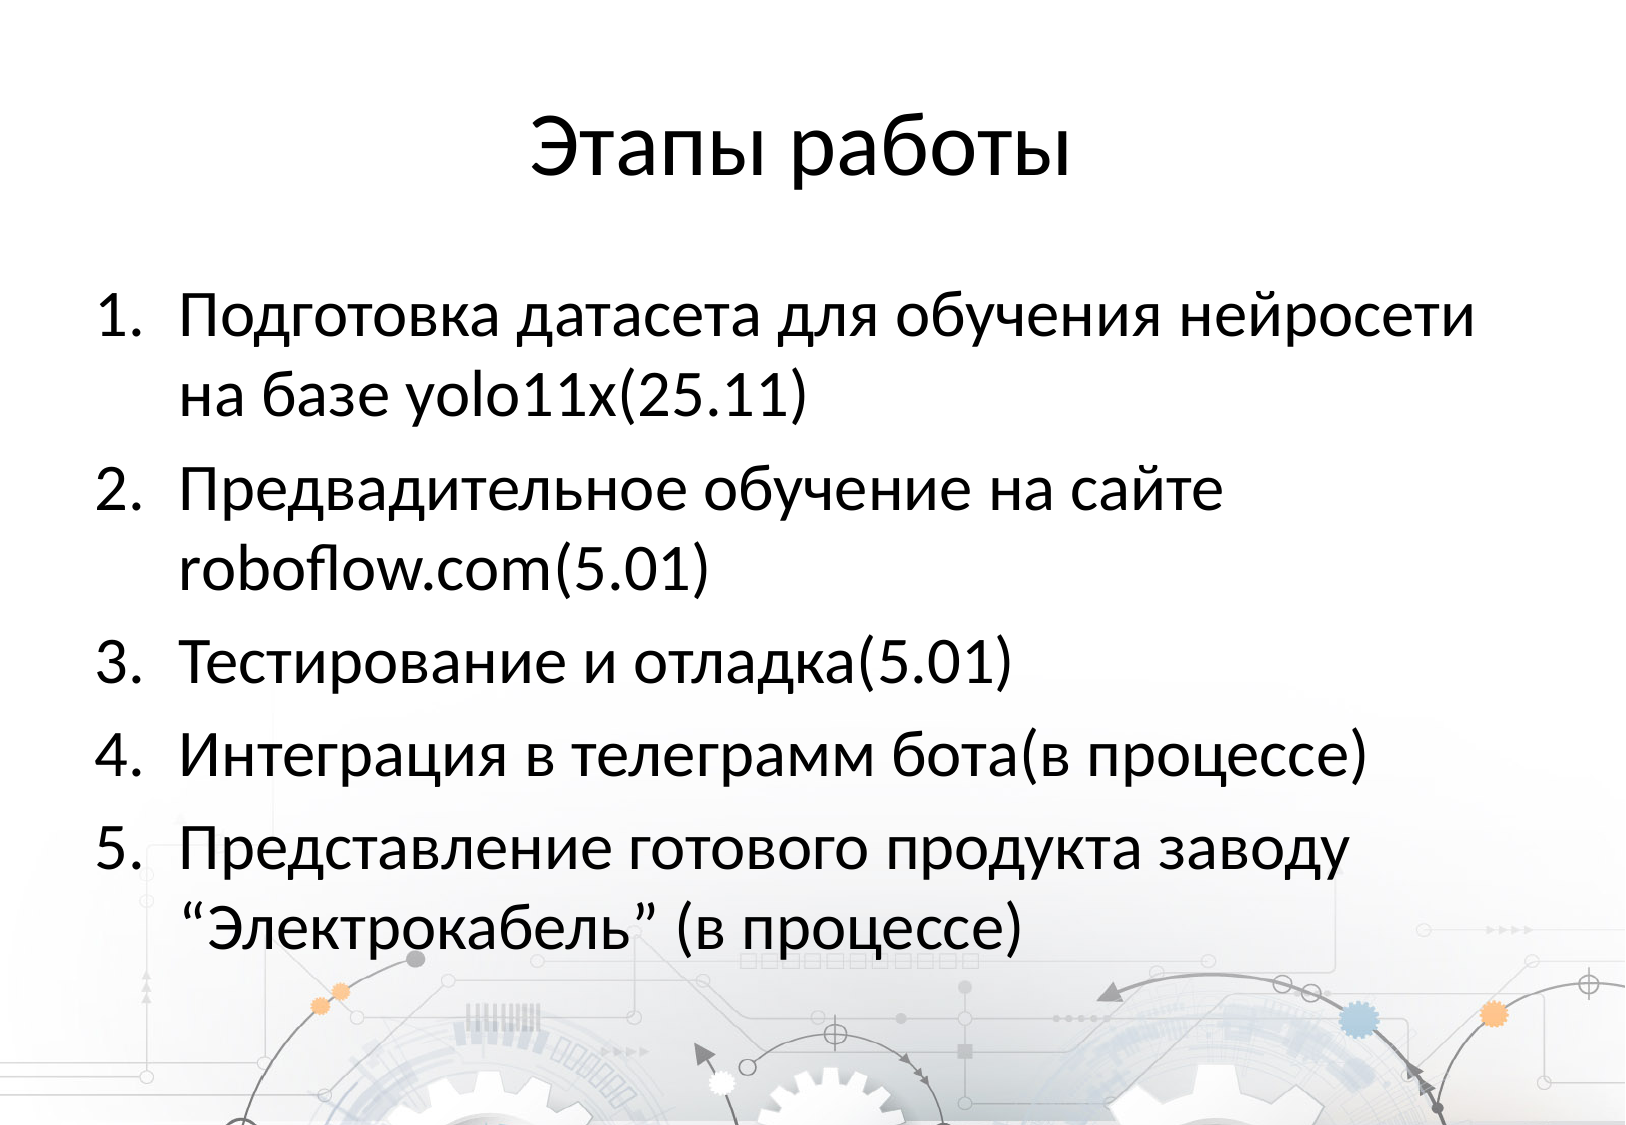

# Этапы работы
Подготовка датасета для обучения нейросети на базе yolo11x(25.11)
Предвадительное обучение на сайте roboflow.com(5.01)
Тестирование и отладка(5.01)
Интеграция в телеграмм бота(в процессе)
Представление готового продукта заводу “Электрокабель” (в процессе)